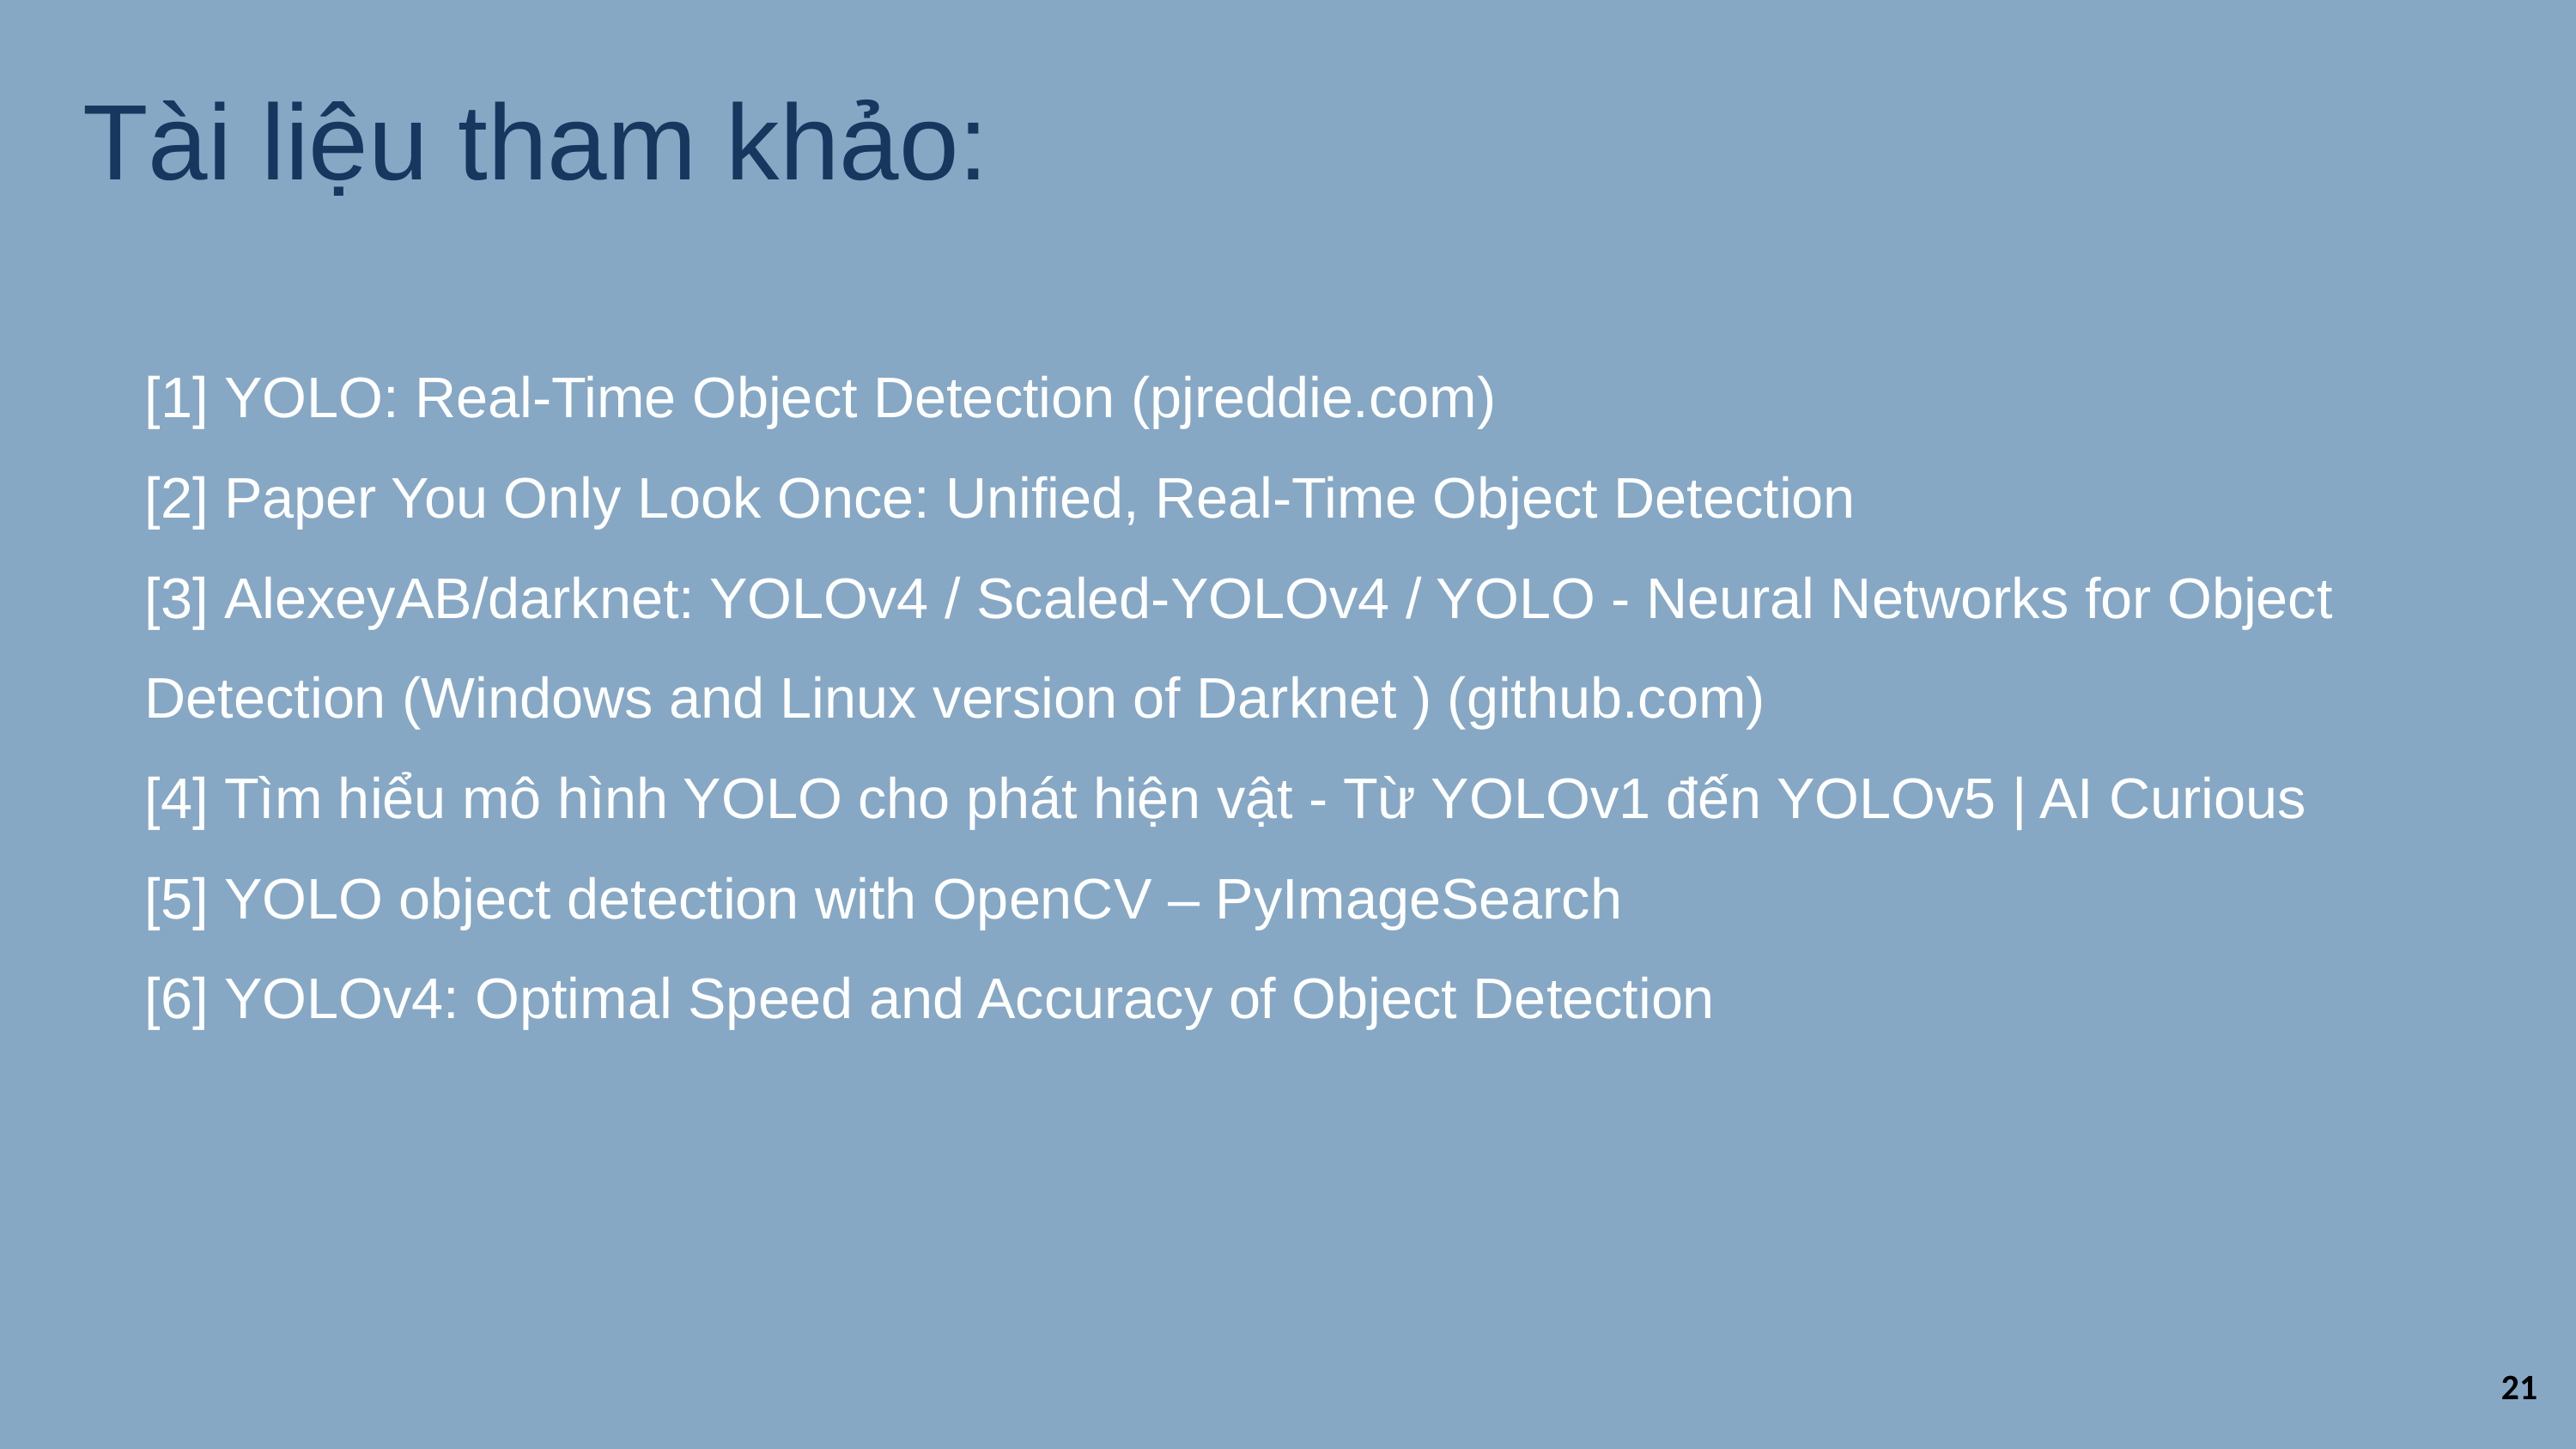

Tài liệu tham khảo:
[1] YOLO: Real-Time Object Detection (pjreddie.com)
[2] Paper You Only Look Once: Unified, Real-Time Object Detection
[3] AlexeyAB/darknet: YOLOv4 / Scaled-YOLOv4 / YOLO - Neural Networks for Object Detection (Windows and Linux version of Darknet ) (github.com)
[4] Tìm hiểu mô hình YOLO cho phát hiện vật - Từ YOLOv1 đến YOLOv5 | AI Curious
[5] YOLO object detection with OpenCV – PyImageSearch
[6] YOLOv4: Optimal Speed and Accuracy of Object Detection
21